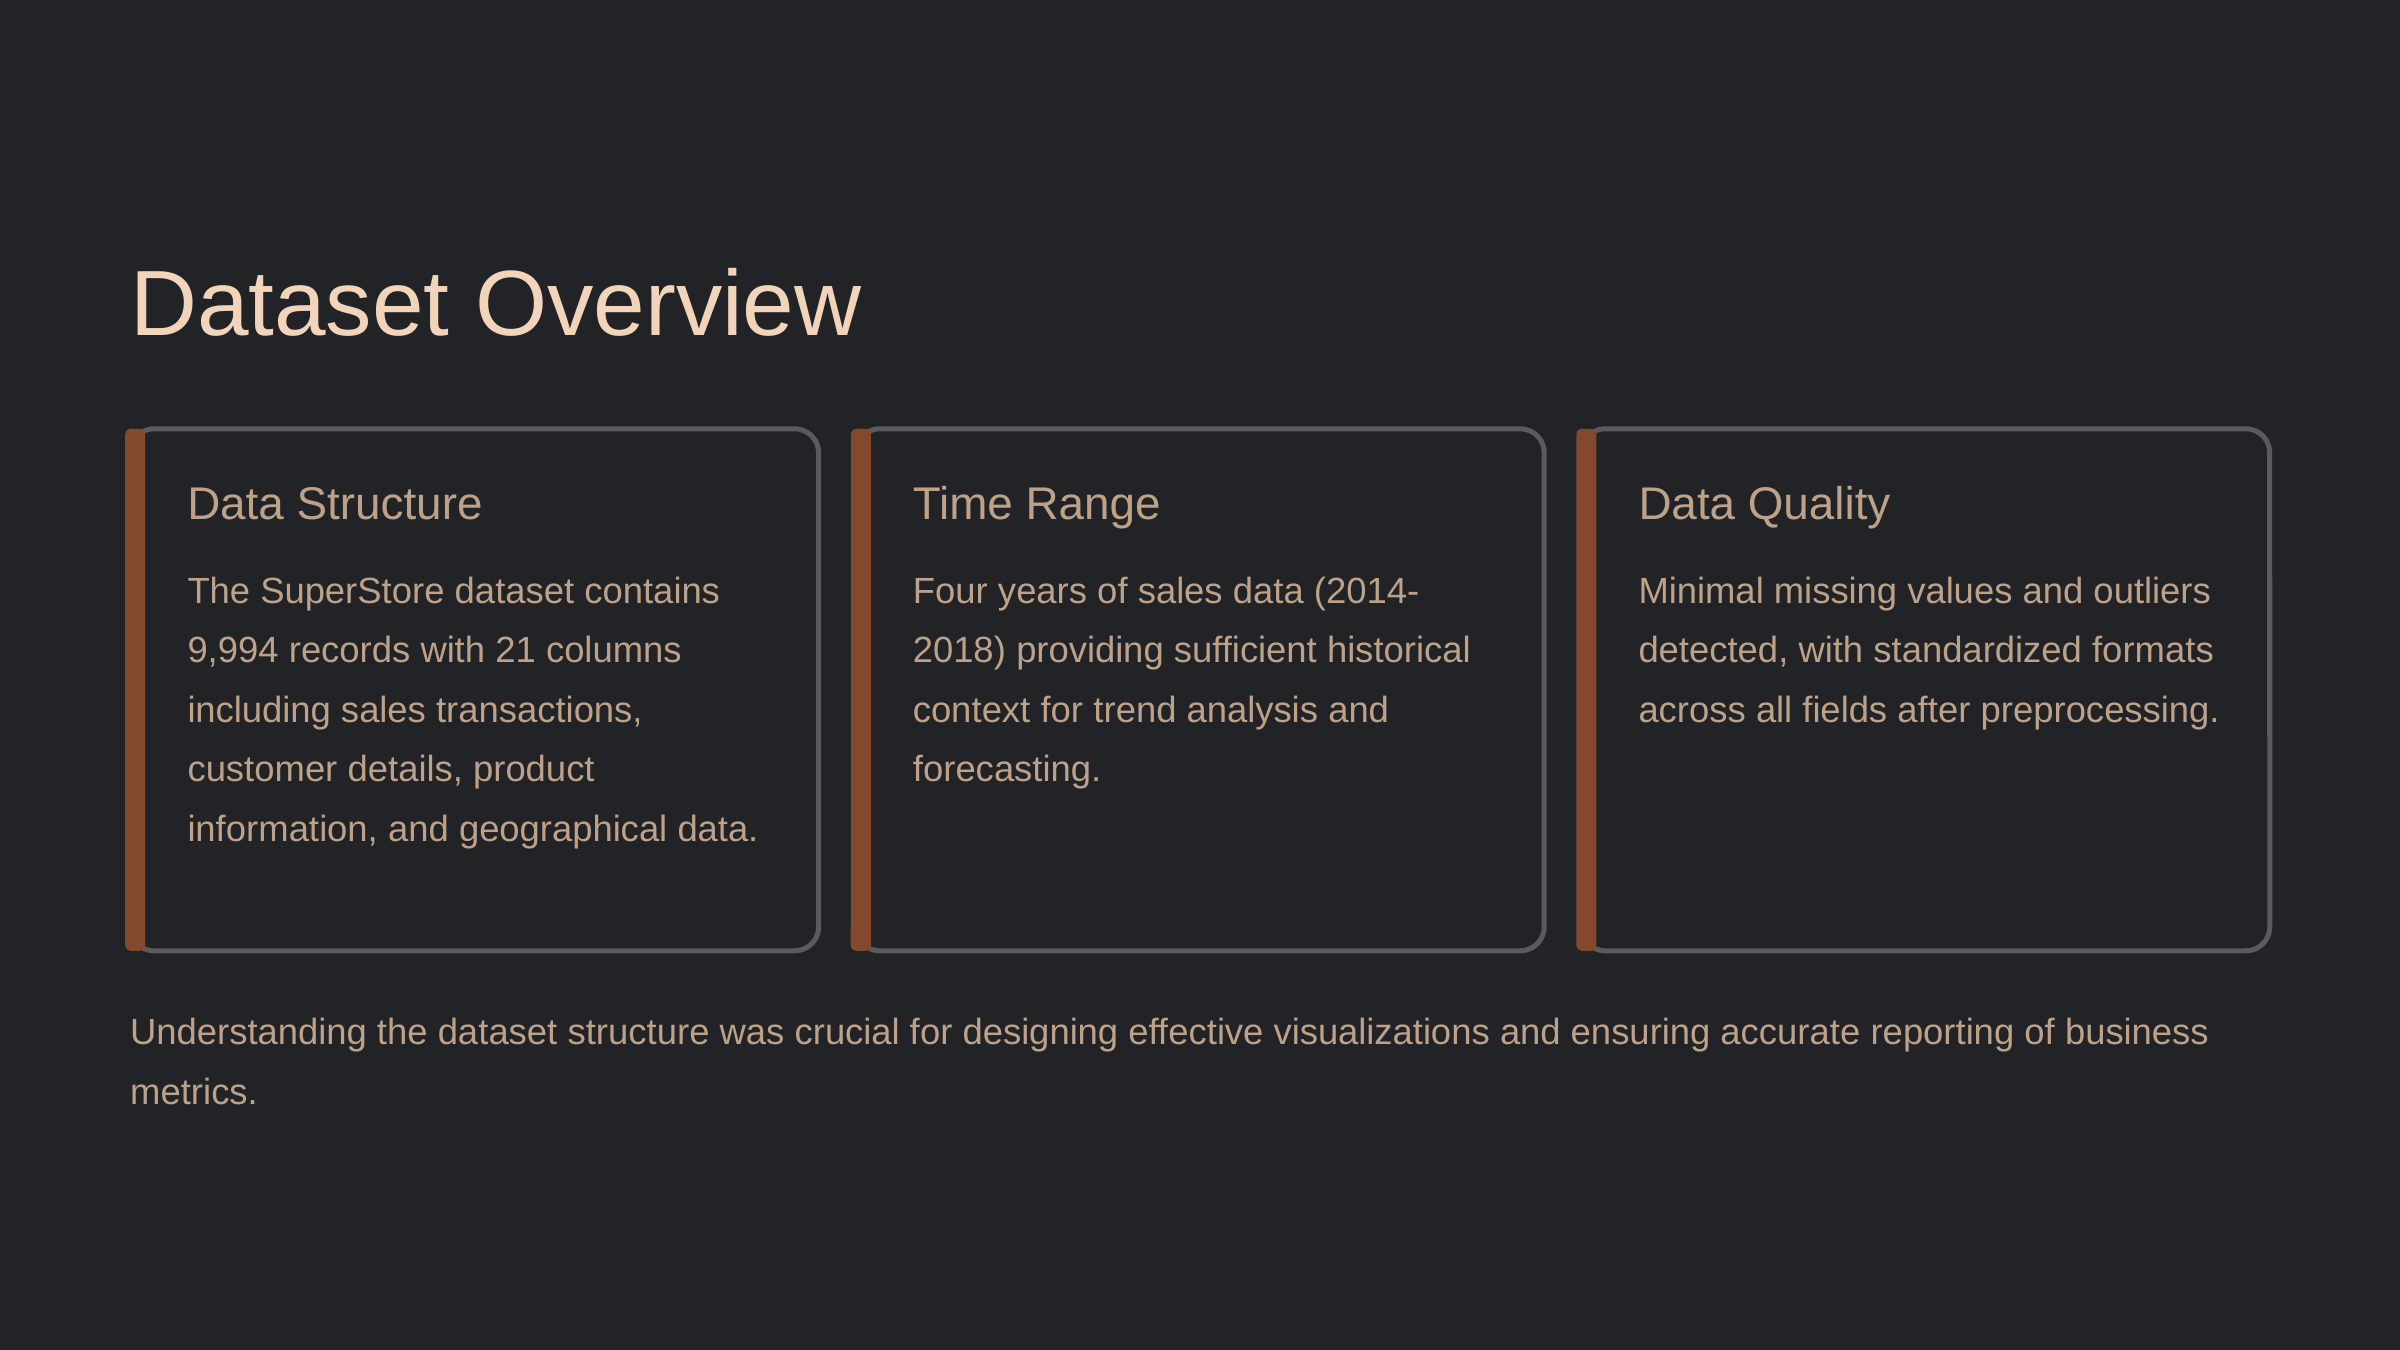

Dataset Overview

Data Structure
Time Range
Data Quality
The SuperStore dataset contains 9,994 records with 21 columns including sales transactions, customer details, product information, and geographical data.
Four years of sales data (2014-2018) providing sufficient historical context for trend analysis and forecasting.
Minimal missing values and outliers detected, with standardized formats across all fields after preprocessing.
Understanding the dataset structure was crucial for designing effective visualizations and ensuring accurate reporting of business metrics.